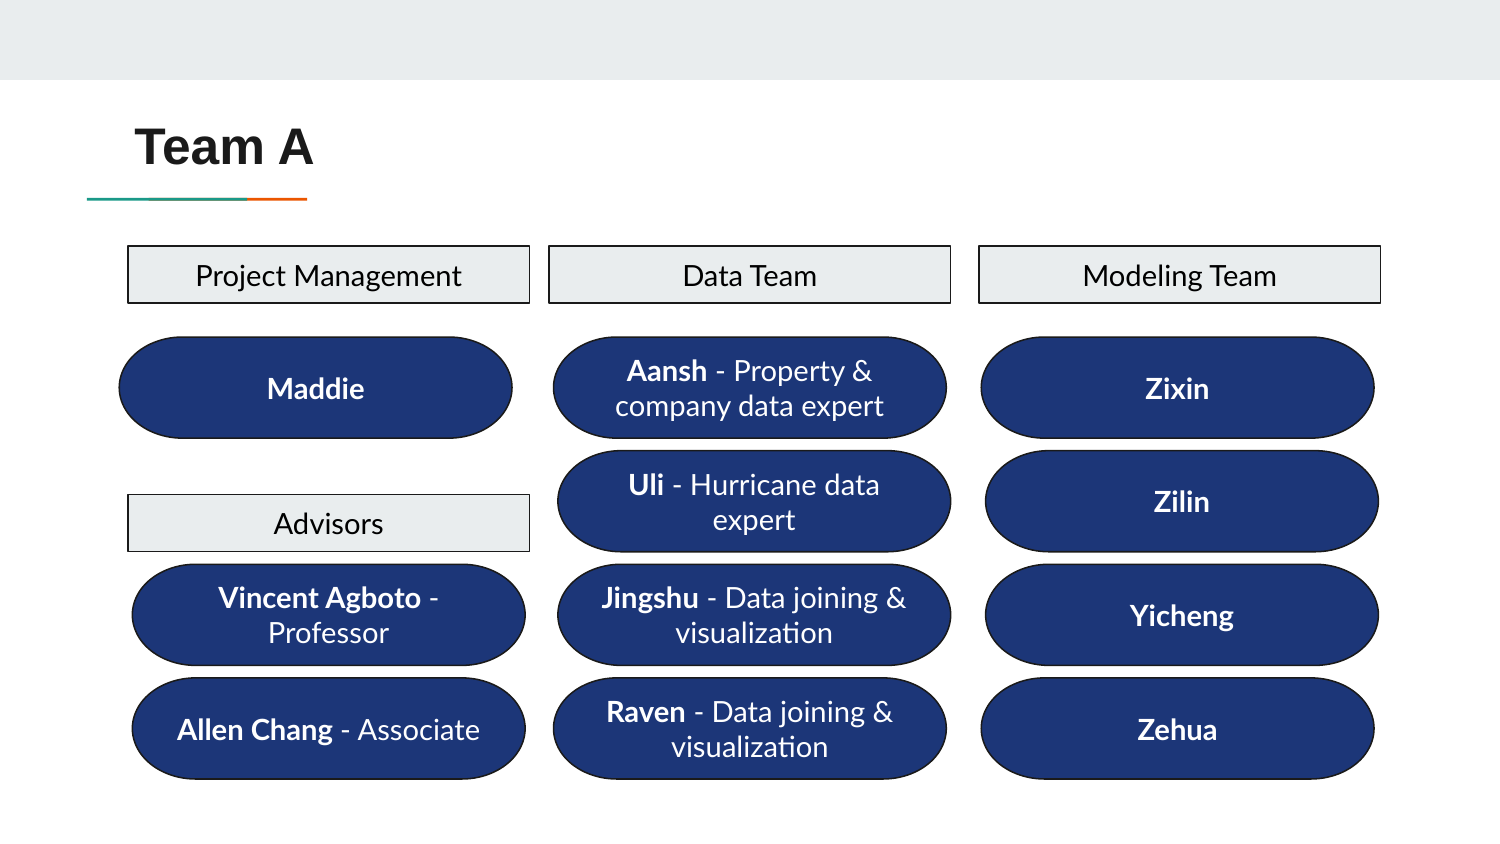

# Team A
Project Management
Data Team
Modeling Team
Maddie
Aansh - Property & company data expert
Zixin
Uli - Hurricane data expert
Zilin
Advisors
Vincent Agboto - Professor
Jingshu - Data joining & visualization
Yicheng
Allen Chang - Associate
Raven - Data joining & visualization
Zehua